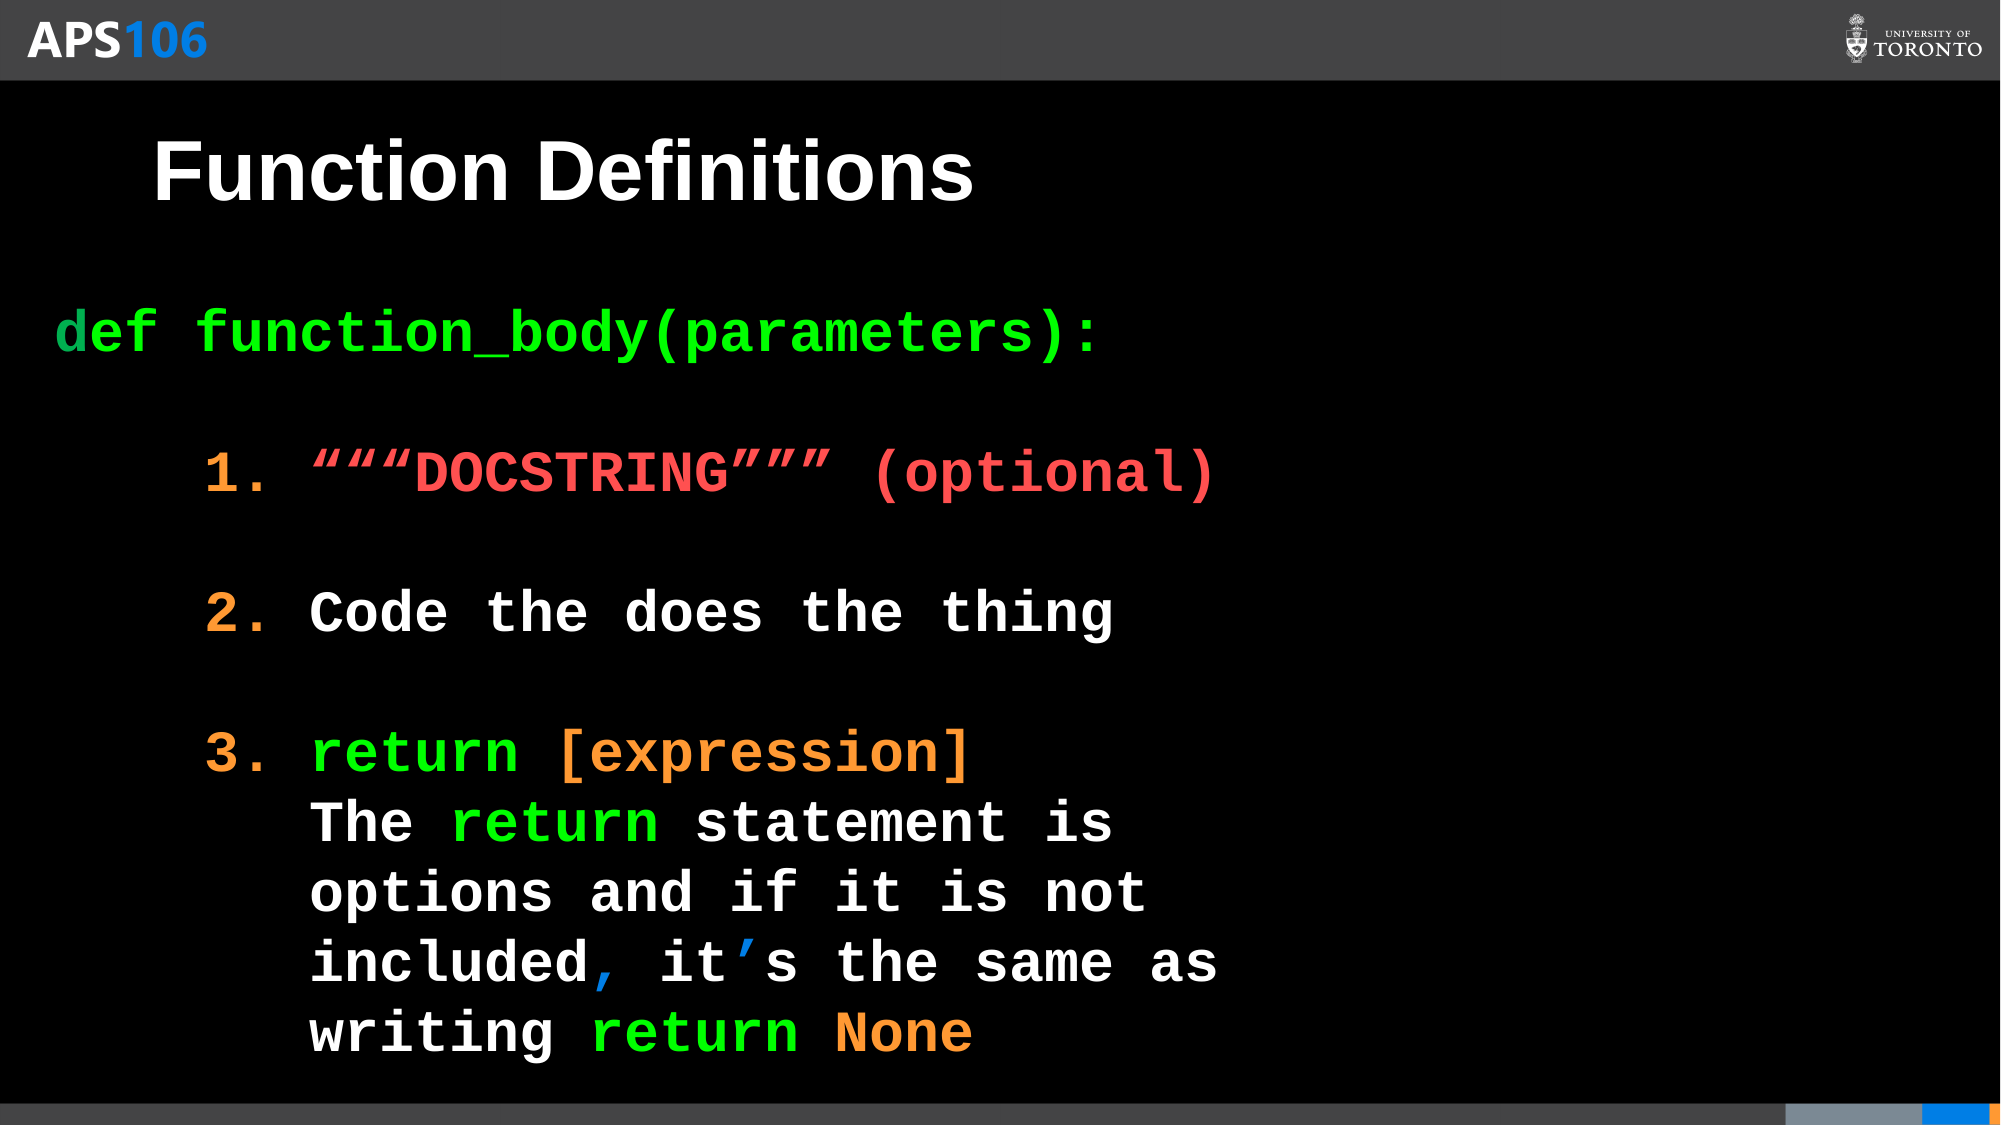

# Function Definitions
def function_body(parameters):

	1. “““DOCSTRING””” (optional)

	2. Code the does the thing

	3. return [expression]
	   The return statement is 	   options and if it is not 	   included, it’s the same as  	   writing return None